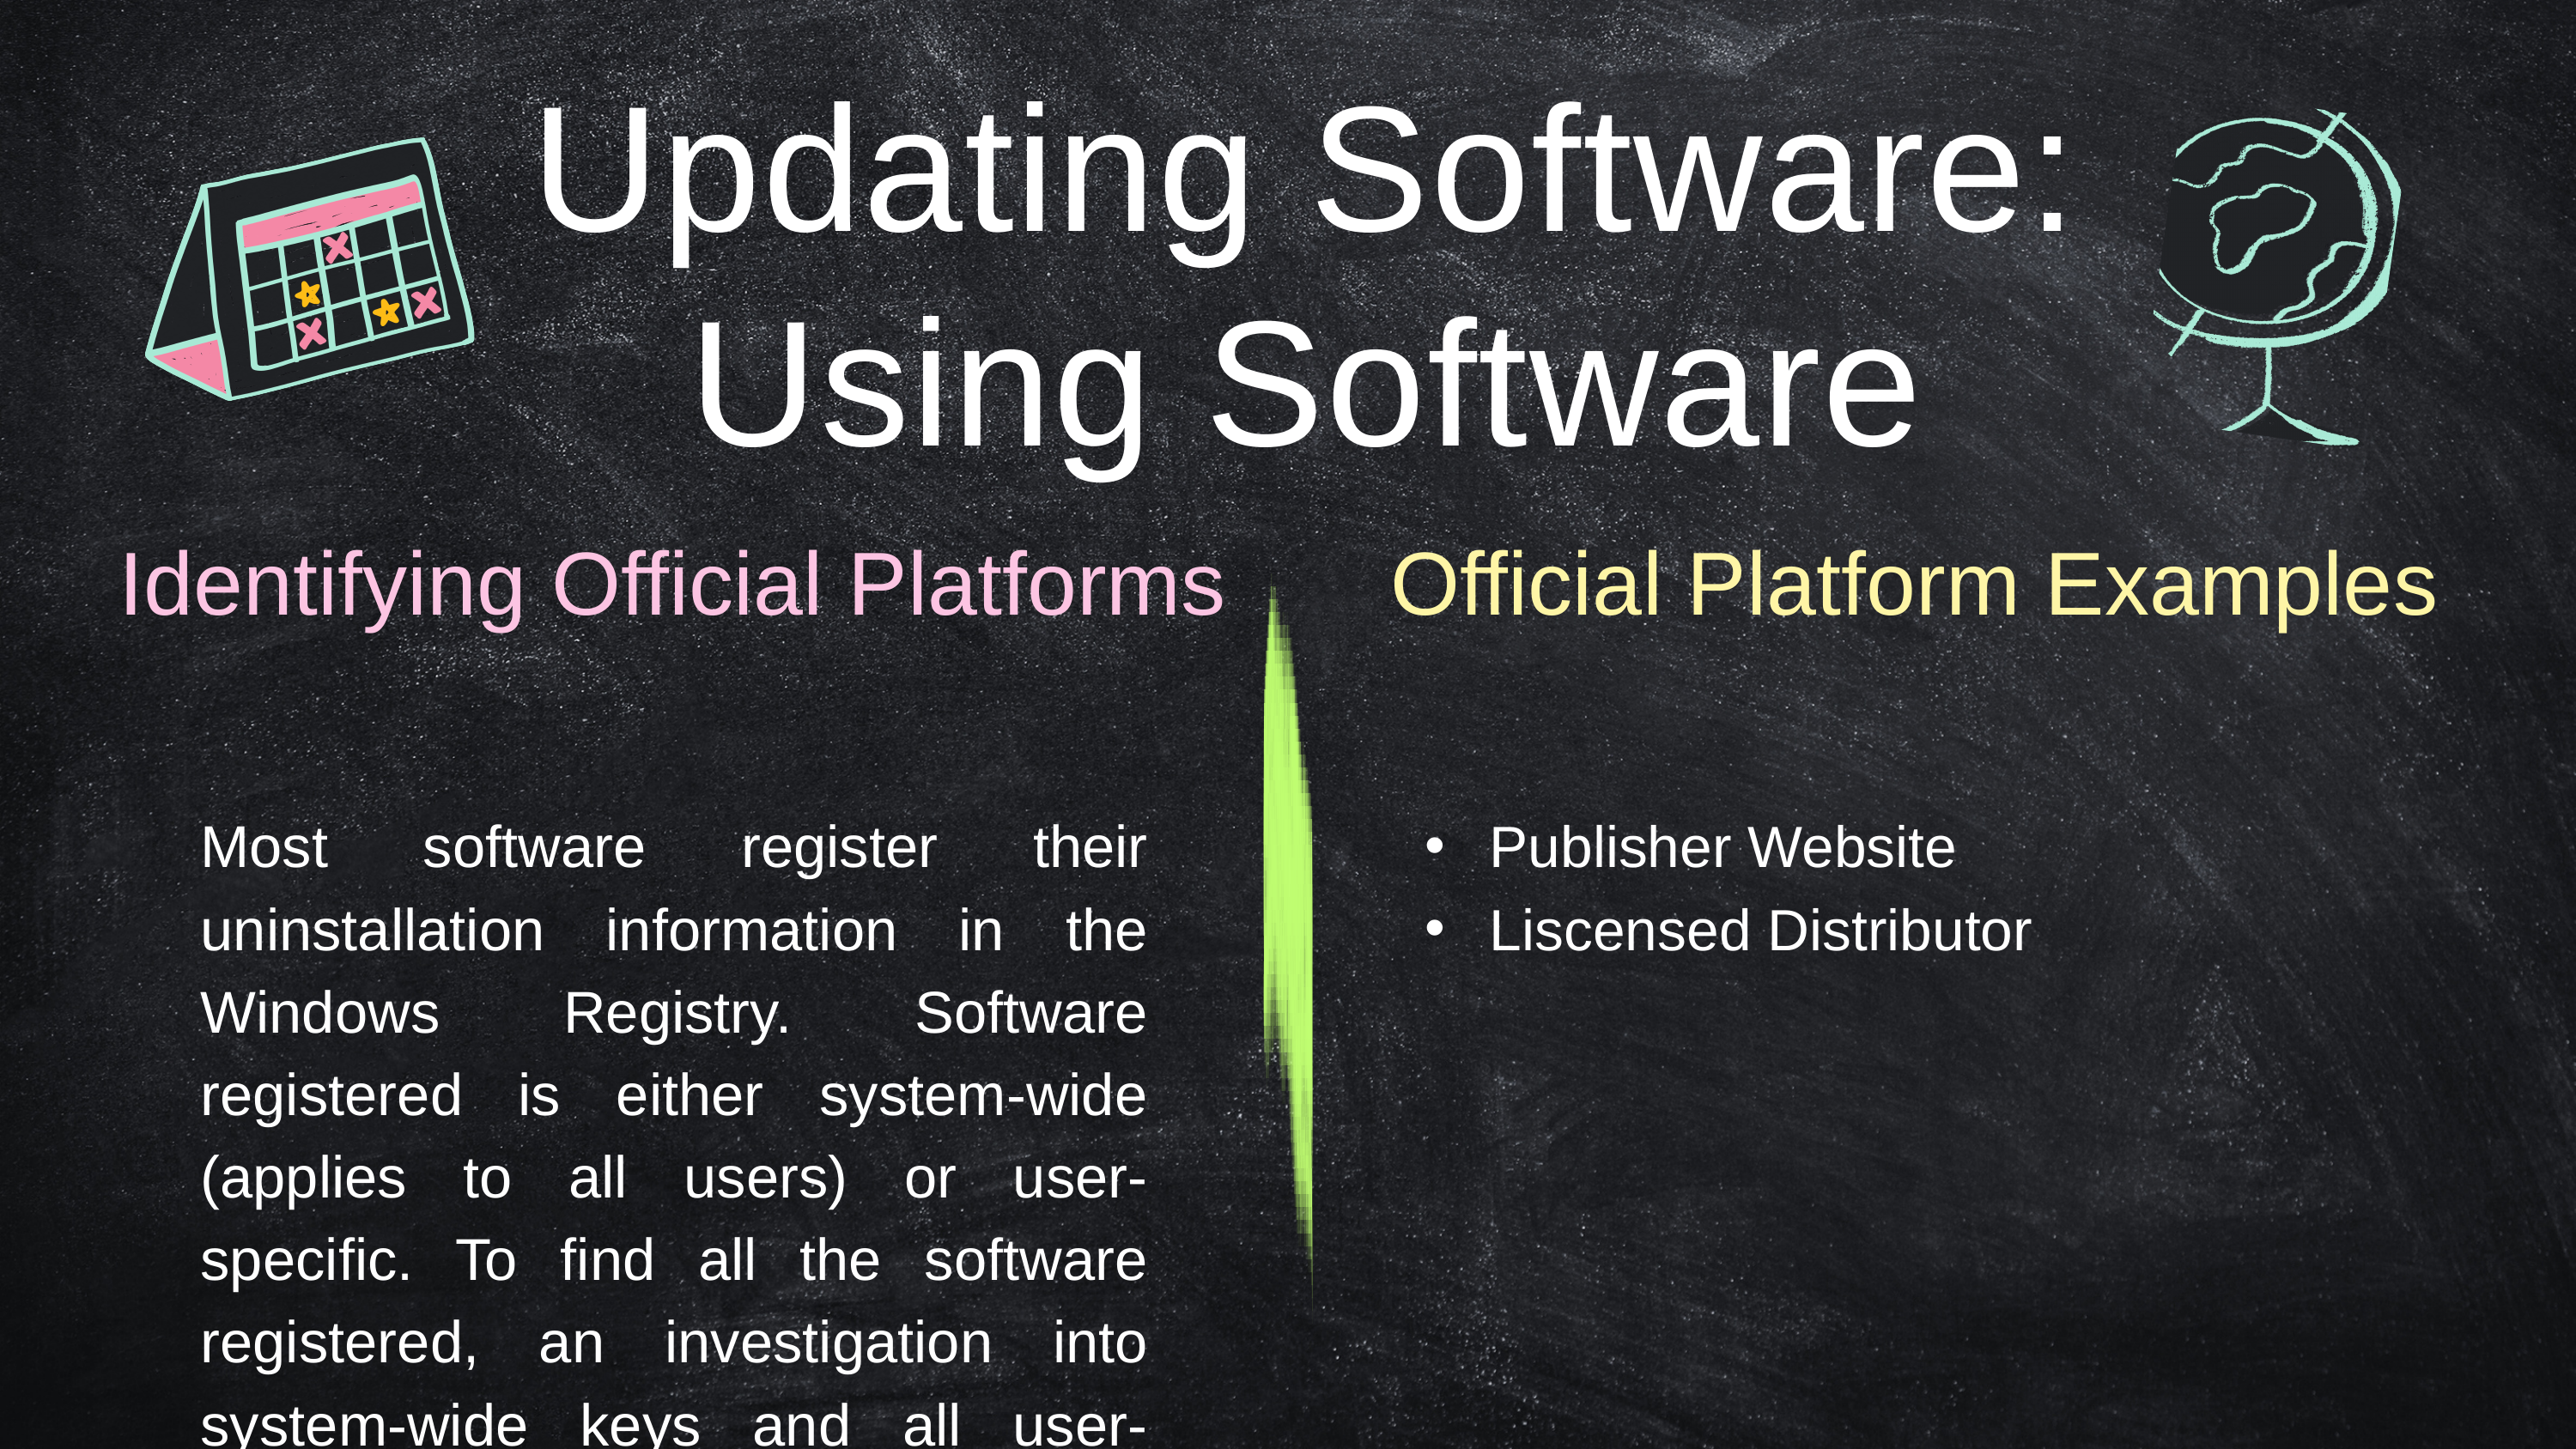

Updating Software: Using Software

Identifying Official Platforms
Official Platform Examples
Most software register their uninstallation information in the Windows Registry. Software registered is either system-wide (applies to all users) or user-specific. To find all the software registered, an investigation into system-wide keys and all user-specific keys is required.
Publisher Website
Liscensed Distributor